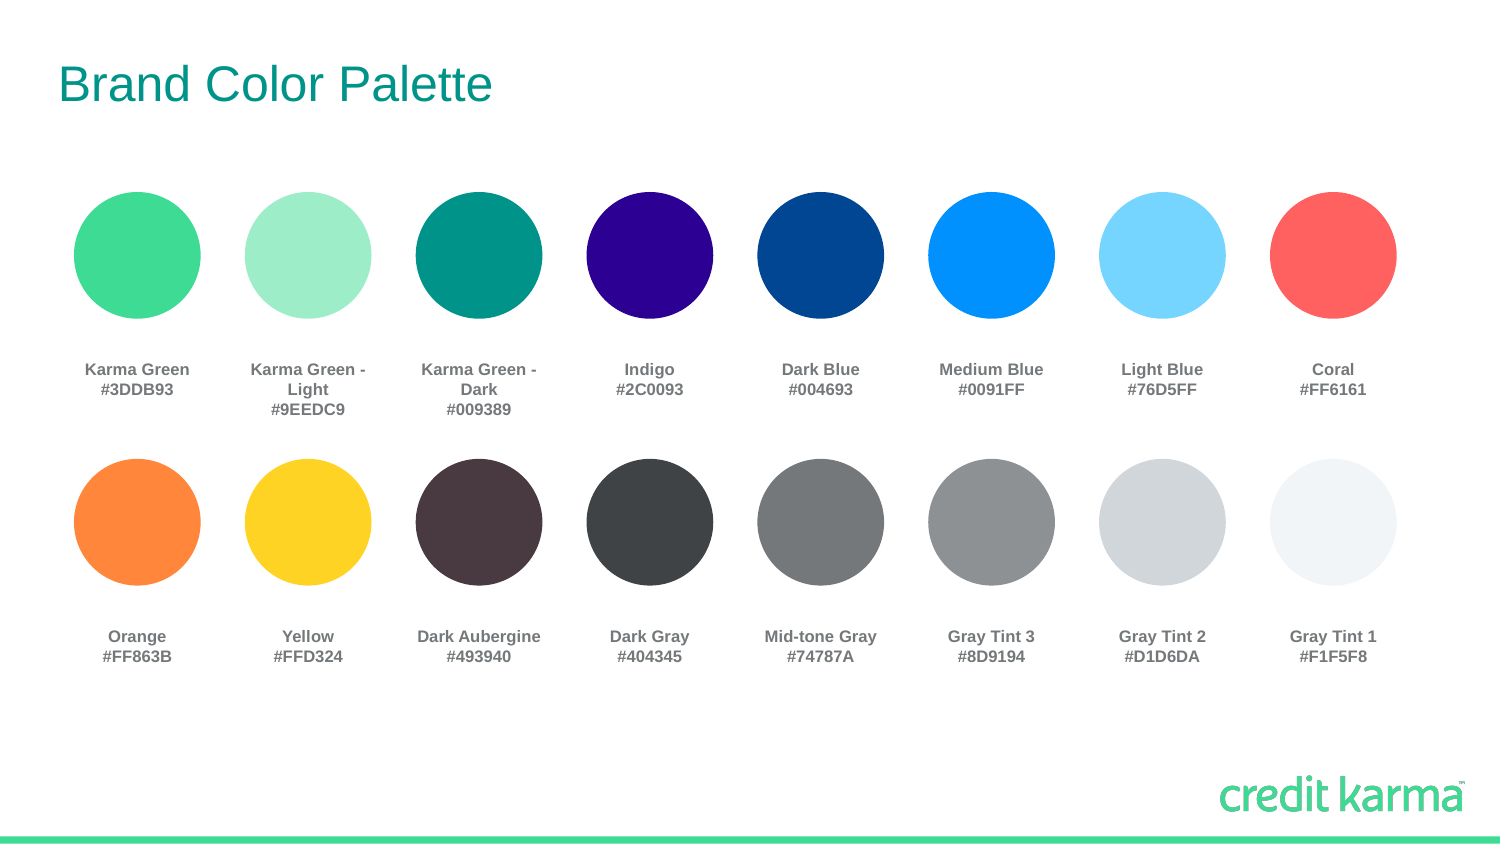

# Brand Color Palette

Karma Green
#3DDB93
Karma Green - Light
#9EEDC9
Karma Green - Dark
#009389
Indigo
#2C0093
Dark Blue
#004693
Medium Blue
#0091FF
Light Blue
#76D5FF
Coral
#FF6161

Orange
#FF863B
Yellow
#FFD324
Dark Aubergine
#493940
Dark Gray
#404345
Mid-tone Gray
#74787A
Gray Tint 3
#8D9194
Gray Tint 2
#D1D6DA
Gray Tint 1
#F1F5F8